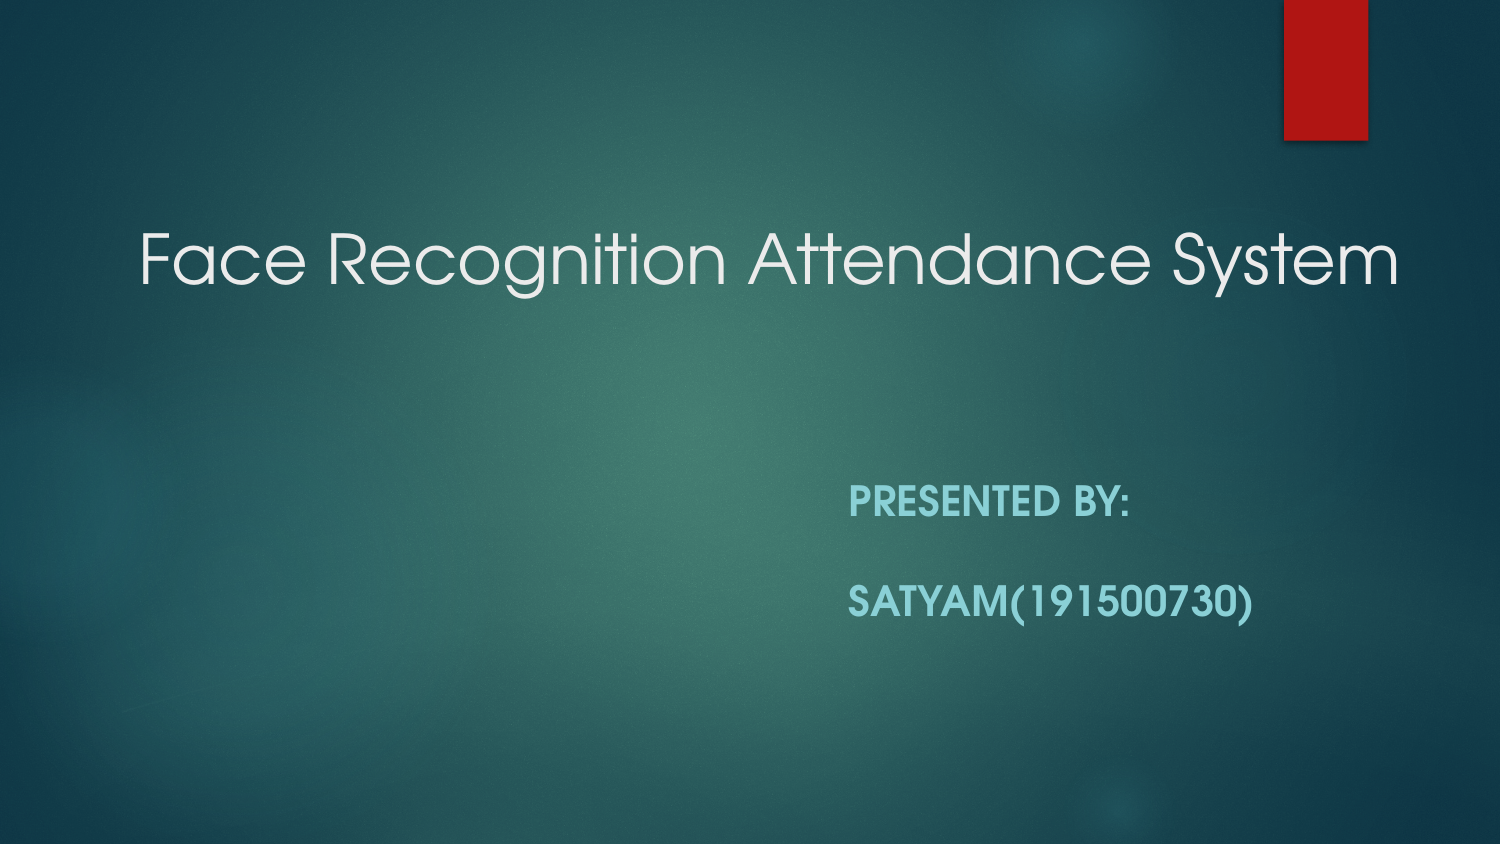

# Face Recognition Attendance System
Presented By:

Satyam(191500730)